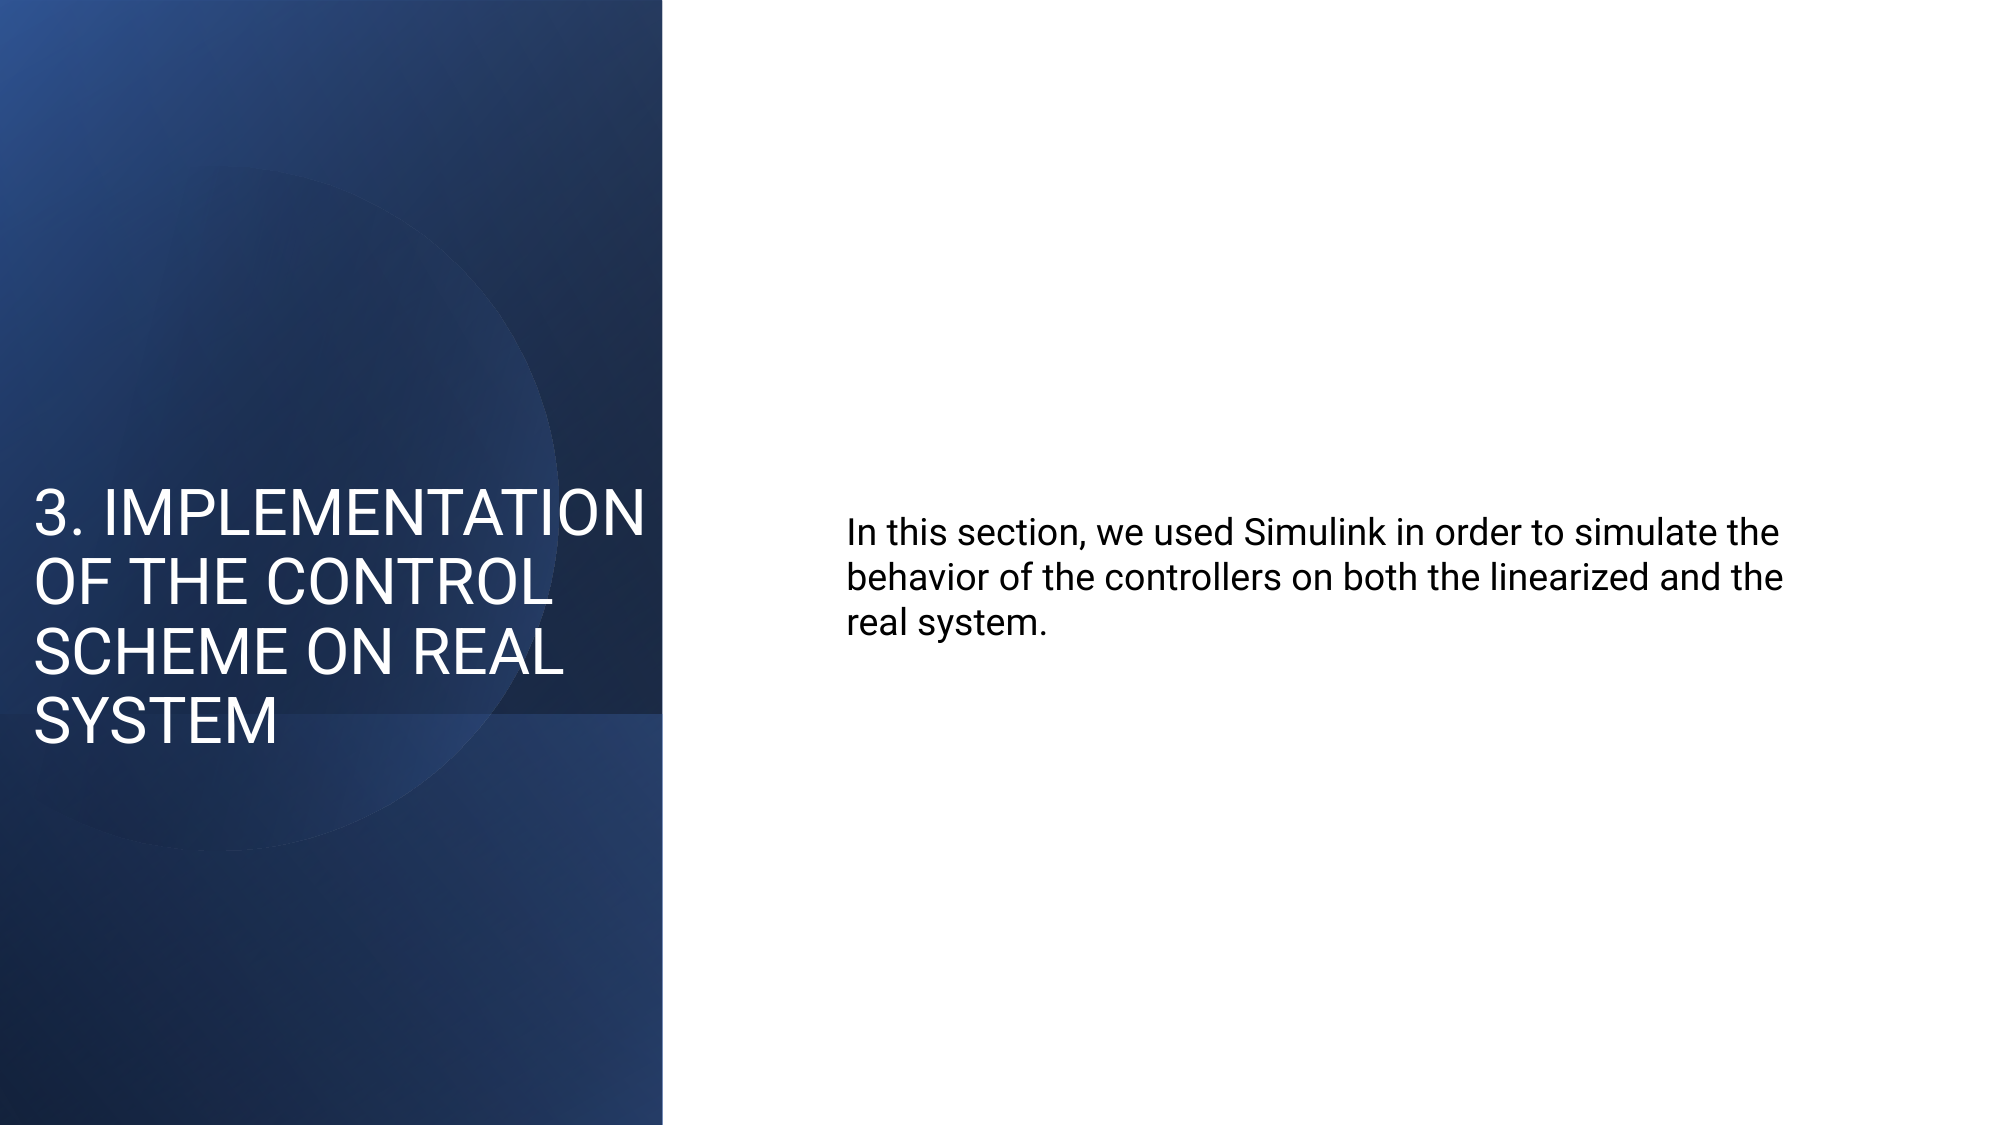

# 3. IMPLEMENTATION OF THE CONTROL SCHEME ON REAL SYSTEM
In this section, we used Simulink in order to simulate the behavior of the controllers on both the linearized and the real system.